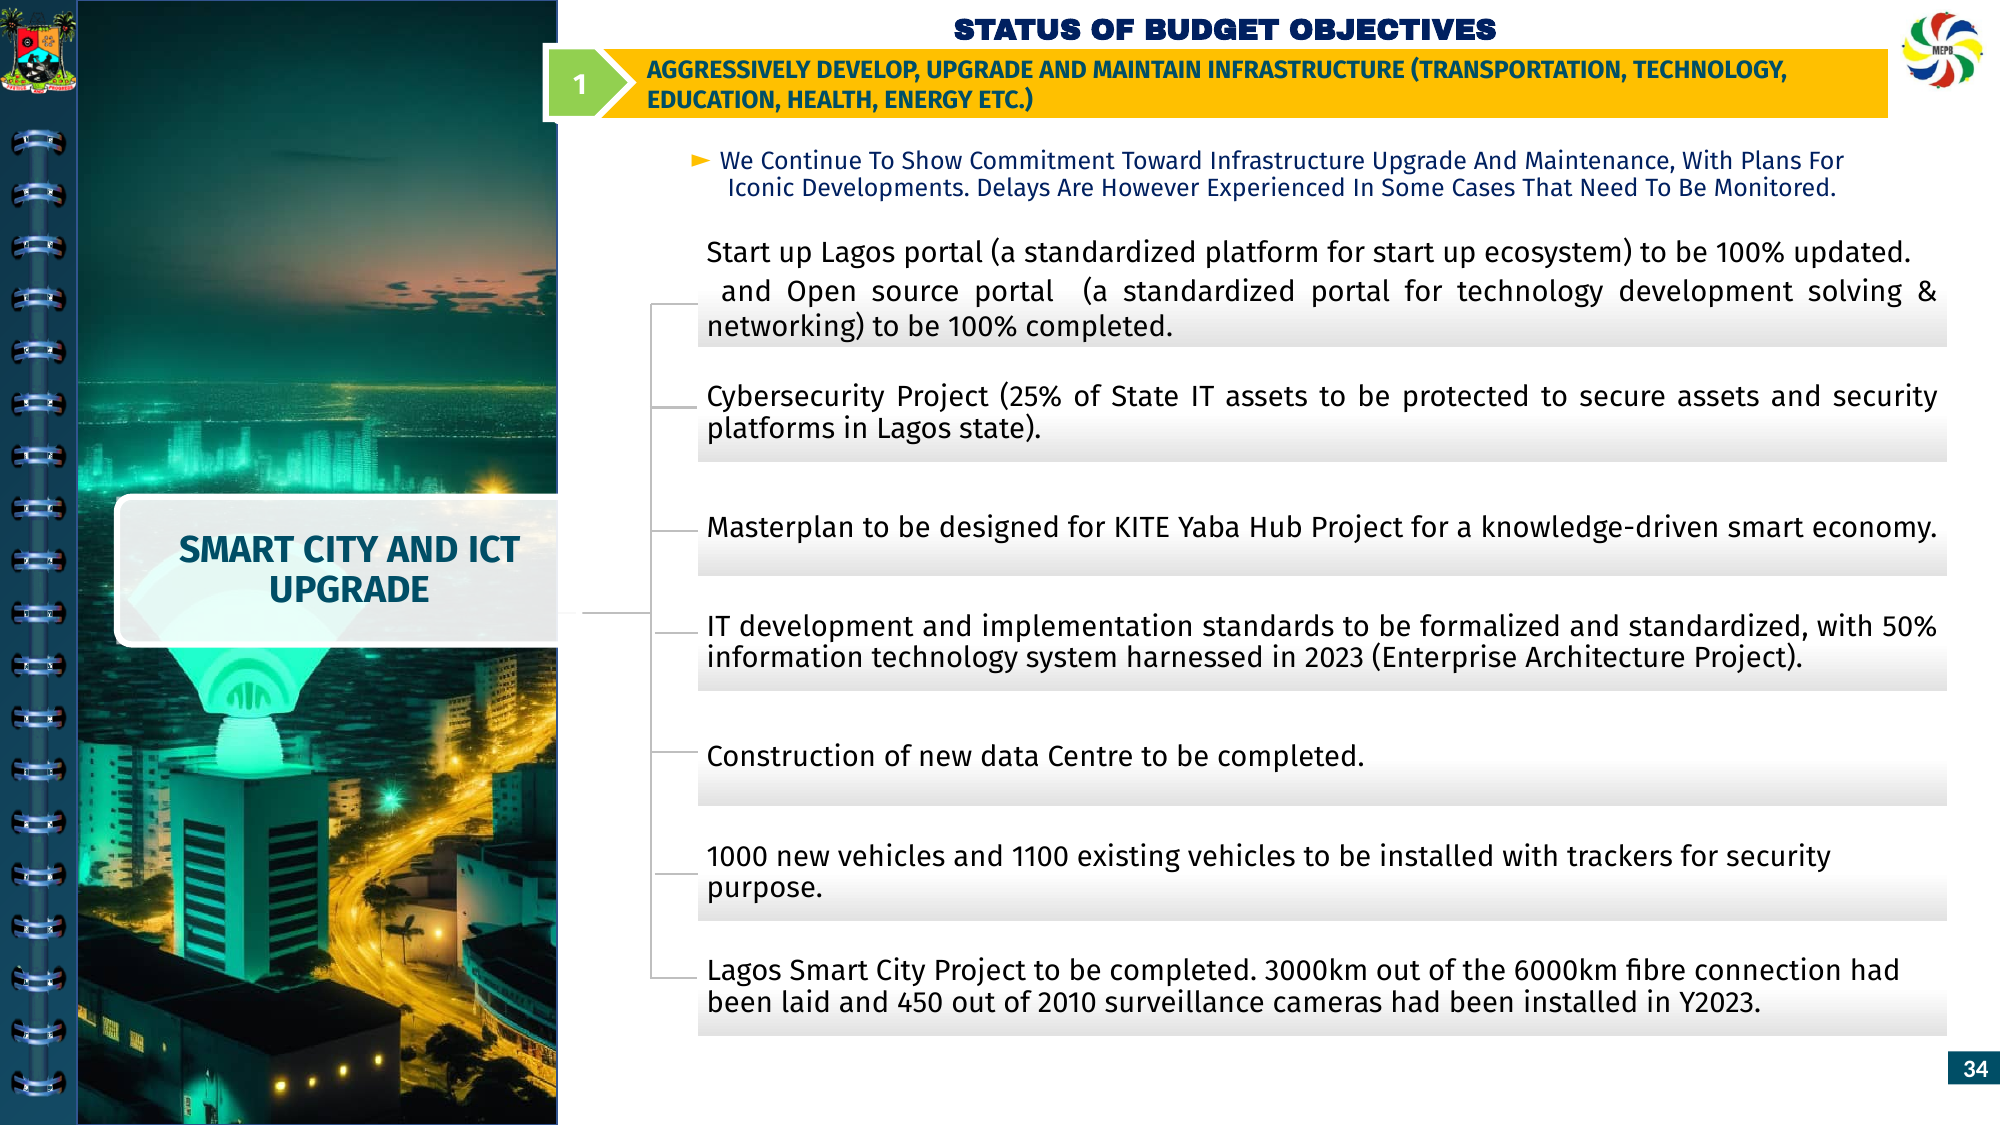

1
AGGRESSIVELY DEVELOP, UPGRADE AND MAINTAIN INFRASTRUCTURE (TRANSPORTATION, TECHNOLOGY, EDUCATION, HEALTH, ENERGY ETC.)

We Continue To Show Commitment Toward Infrastructure Upgrade And Maintenance, With Plans For Iconic Developments. Delays Are However Experienced In Some Cases That Need To Be Monitored.

Start up Lagos portal (a standardized platform for start up ecosystem) to be 100% updated.
 and Open source portal  (a standardized portal for technology development solving & networking) to be 100% completed.
SMART CITY &                 ICT UPGRADE

Cybersecurity Project (25% of State IT assets to be protected to secure assets and security platforms in Lagos state).

Masterplan to be designed for KITE Yaba Hub Project for a knowledge-driven smart economy.

IT development and implementation standards to be formalized and standardized, with 50% information technology system harnessed in 2023 (Enterprise Architecture Project).

Construction of new data Centre to be completed.

1000 new vehicles and 1100 existing vehicles to be installed with trackers for security purpose.

Lagos Smart City Project to be completed. 3000km out of the 6000km fibre connection had been laid and 450 out of 2010 surveillance cameras had been installed in Y2023.

SMART CITY AND ICT UPGRADE
34